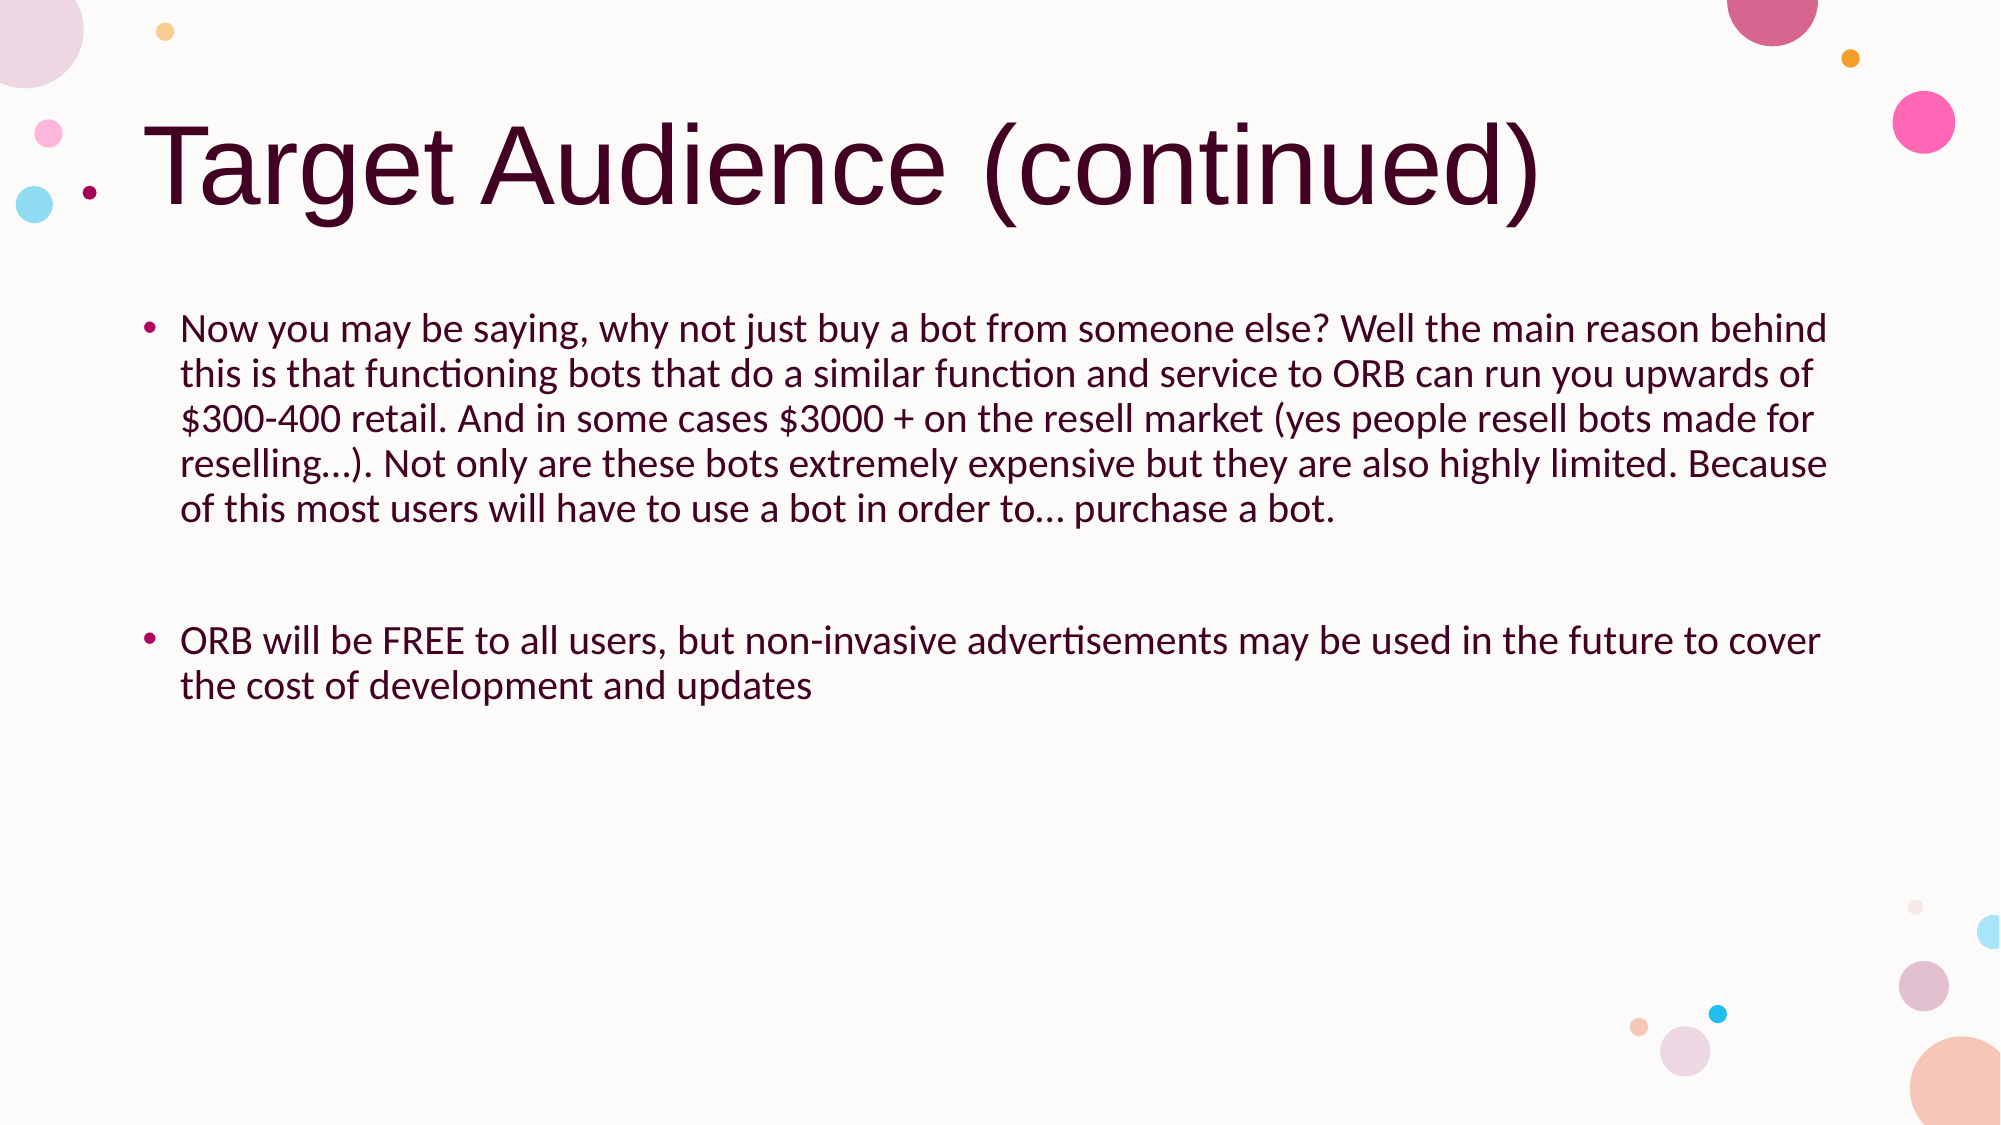

# Target Audience (continued)
Now you may be saying, why not just buy a bot from someone else? Well the main reason behind this is that functioning bots that do a similar function and service to ORB can run you upwards of $300-400 retail. And in some cases $3000 + on the resell market (yes people resell bots made for reselling…). Not only are these bots extremely expensive but they are also highly limited. Because of this most users will have to use a bot in order to… purchase a bot.

ORB will be FREE to all users, but non-invasive advertisements may be used in the future to cover the cost of development and updates